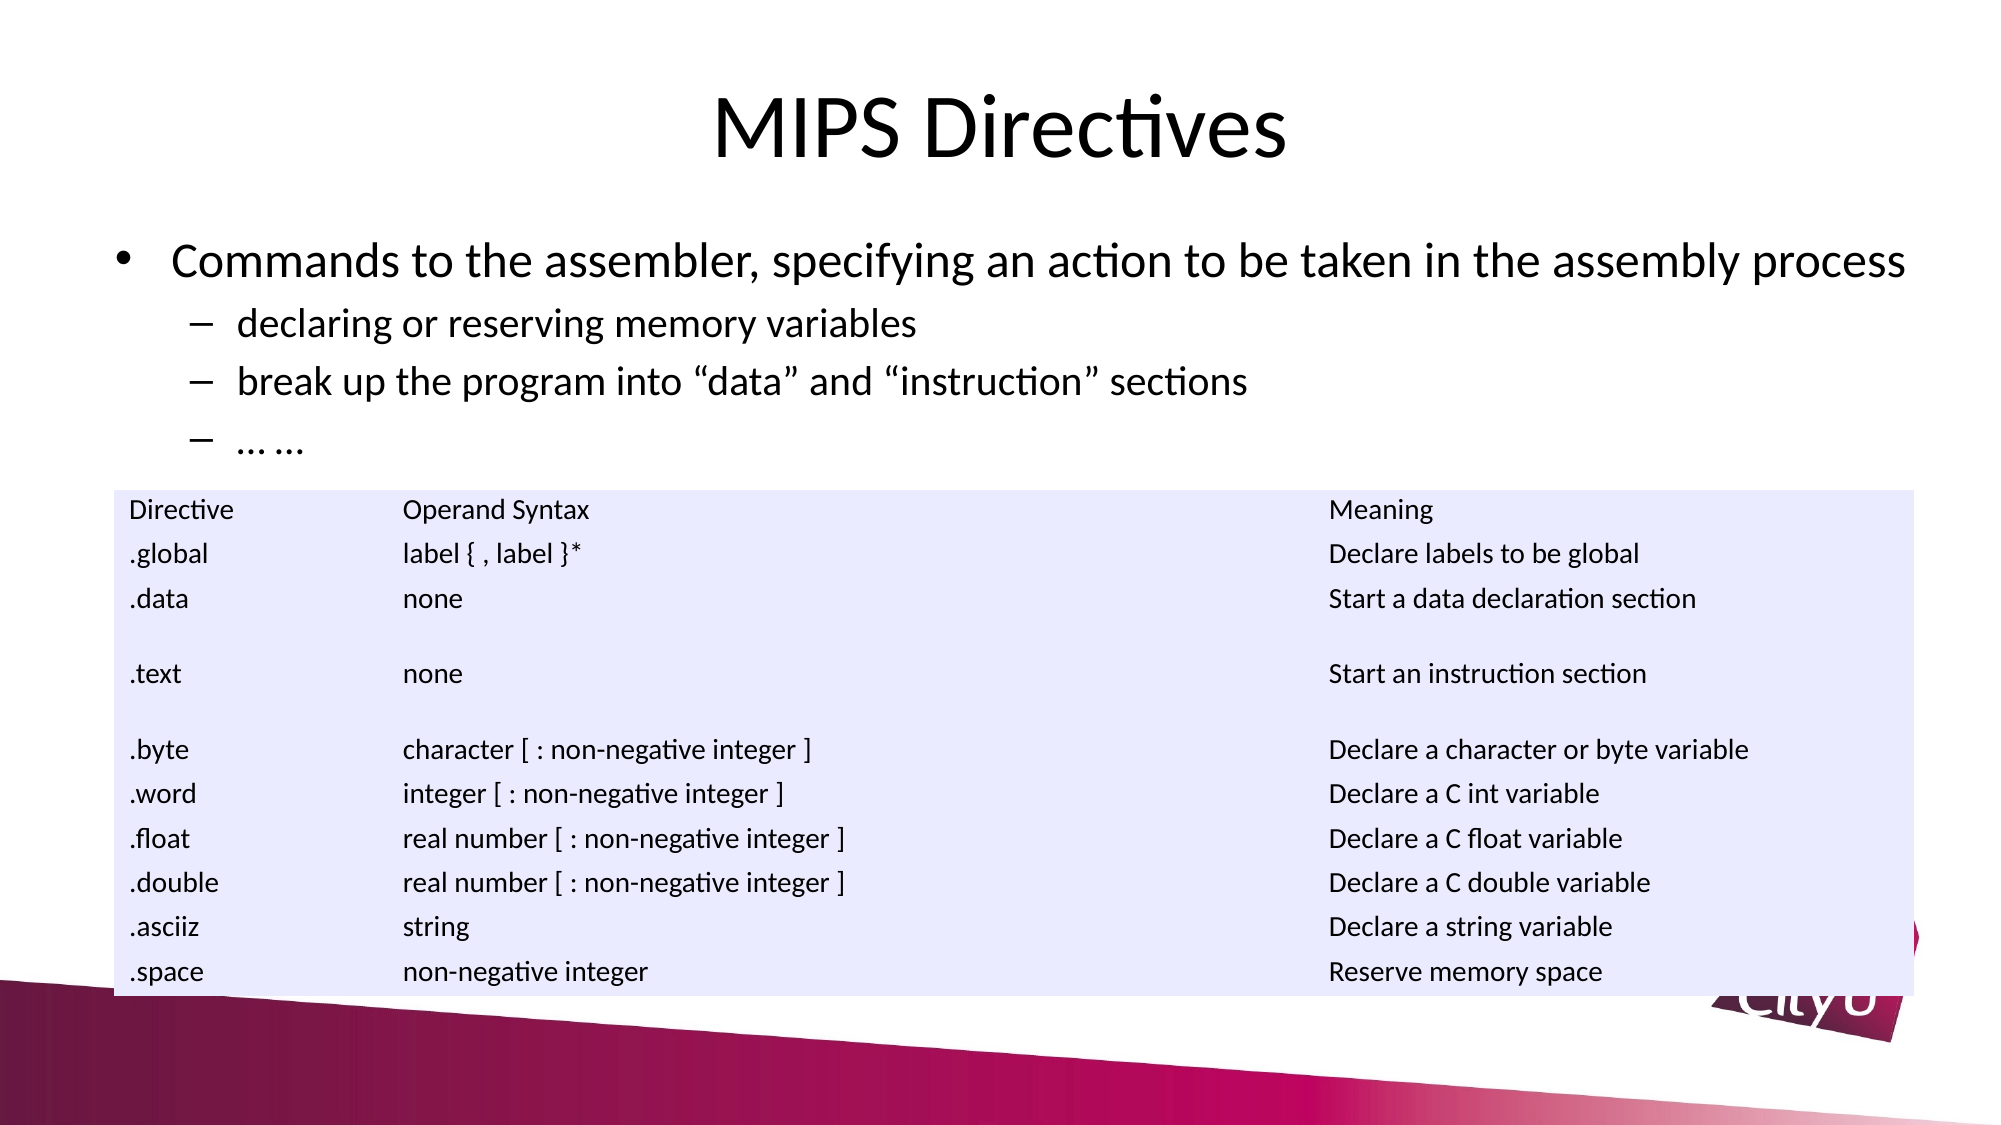

# MIPS Directives
Commands to the assembler, specifying an action to be taken in the assembly process
declaring or reserving memory variables
break up the program into “data” and “instruction” sections
… …
| Directive | Operand Syntax | Meaning |
| --- | --- | --- |
| .global | label { , label }\* | Declare labels to be global |
| .data | none | Start a data declaration section |
| .text | none | Start an instruction section |
| .byte | character [ : non-negative integer ] | Declare a character or byte variable |
| .word | integer [ : non-negative integer ] | Declare a C int variable |
| .float | real number [ : non-negative integer ] | Declare a C float variable |
| .double | real number [ : non-negative integer ] | Declare a C double variable |
| .asciiz | string | Declare a string variable |
| .space | non-negative integer | Reserve memory space |
43